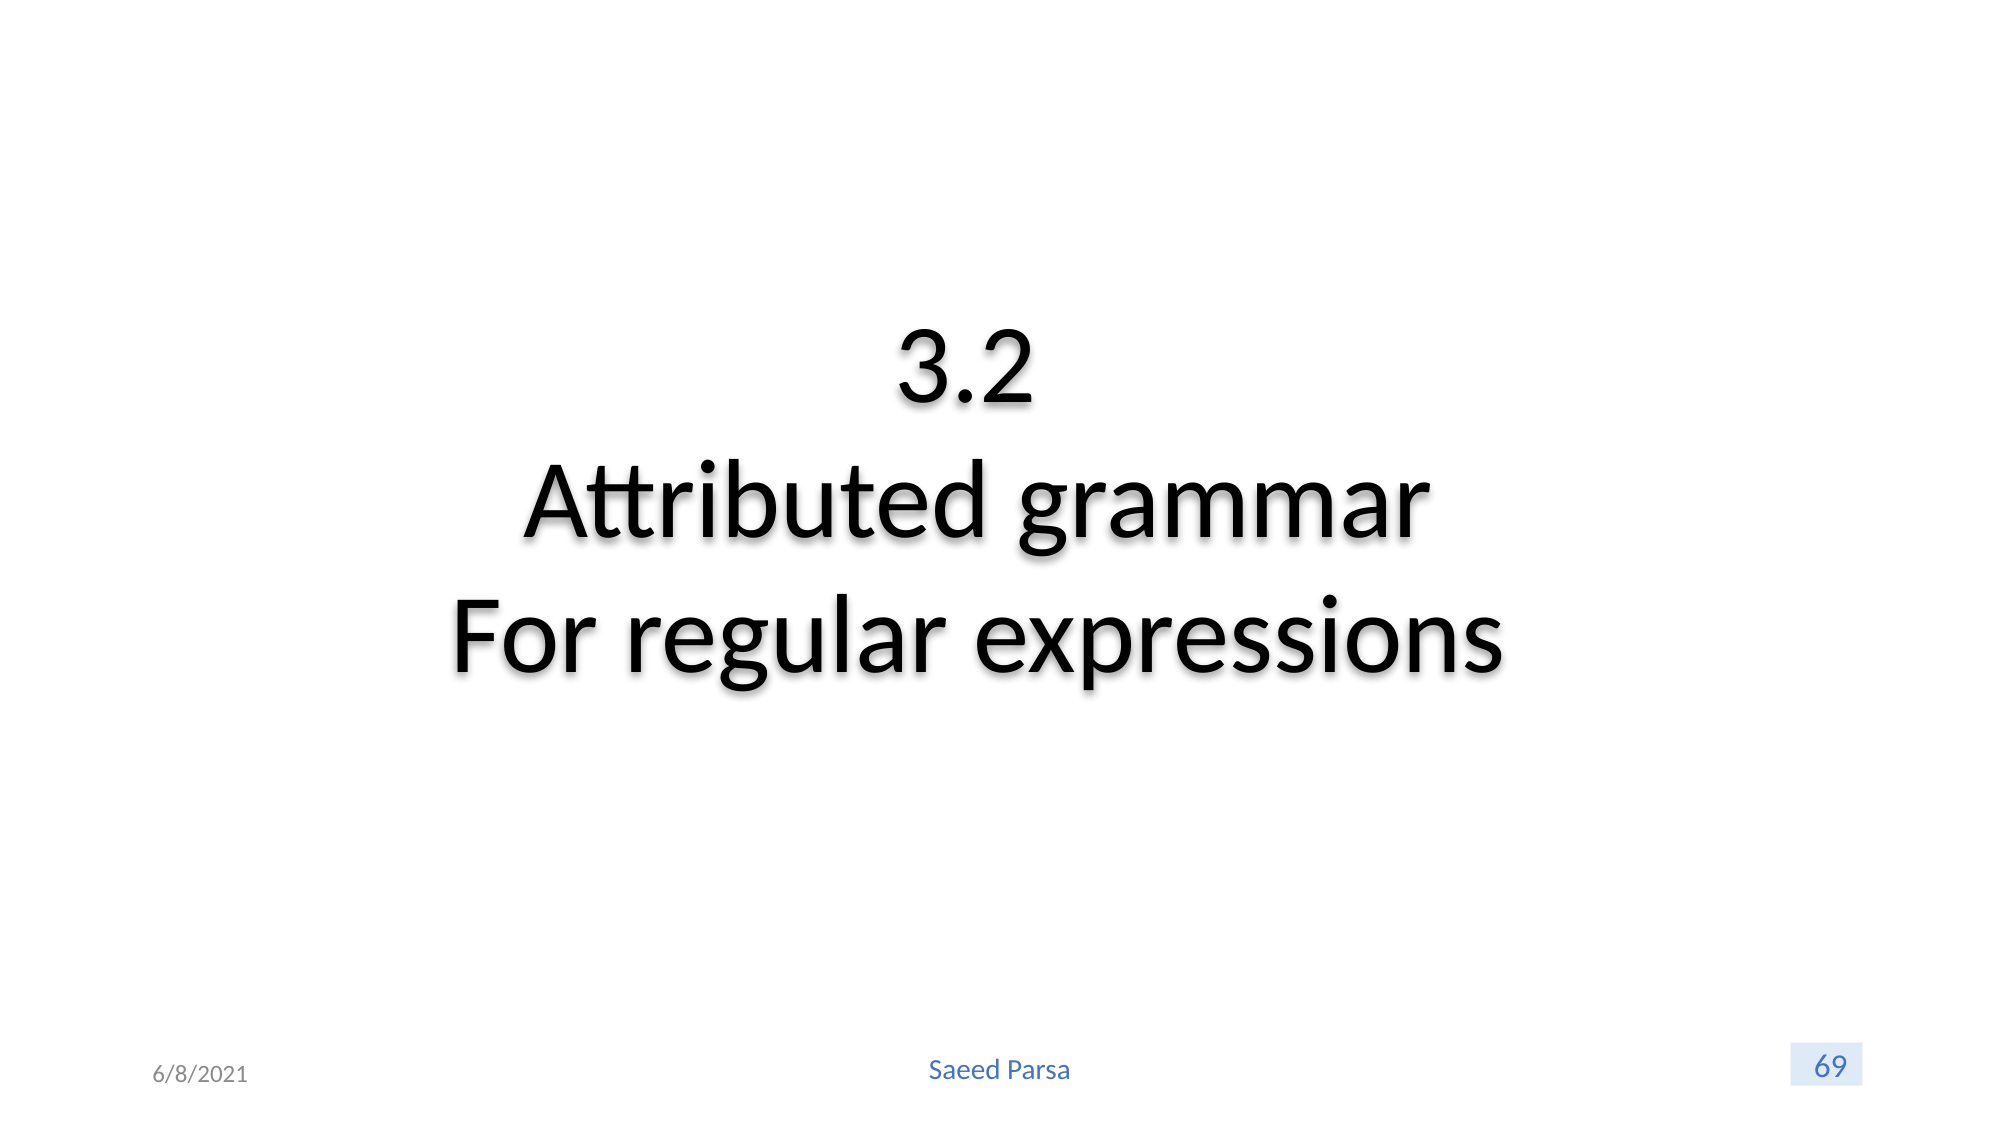

3.2
Attributed grammar
For regular expressions
Saeed Parsa
6/8/2021
69